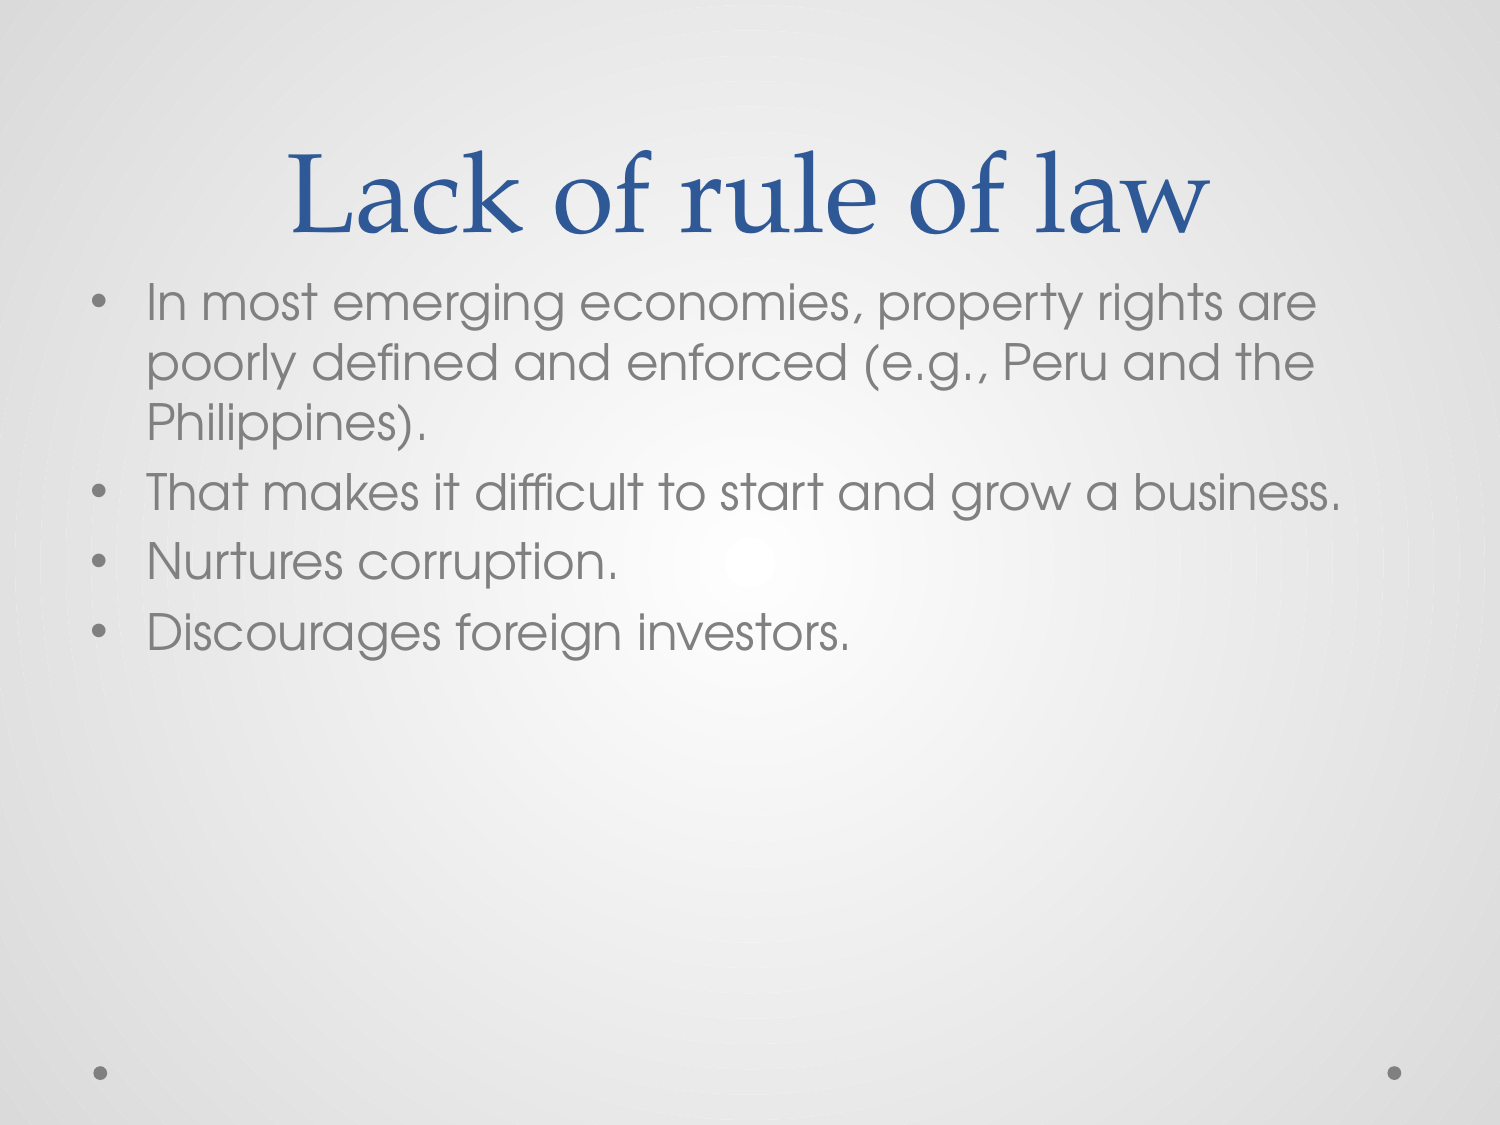

# Lack of rule of law
In most emerging economies, property rights are poorly defined and enforced (e.g., Peru and the Philippines).
That makes it difficult to start and grow a business.
Nurtures corruption.
Discourages foreign investors.